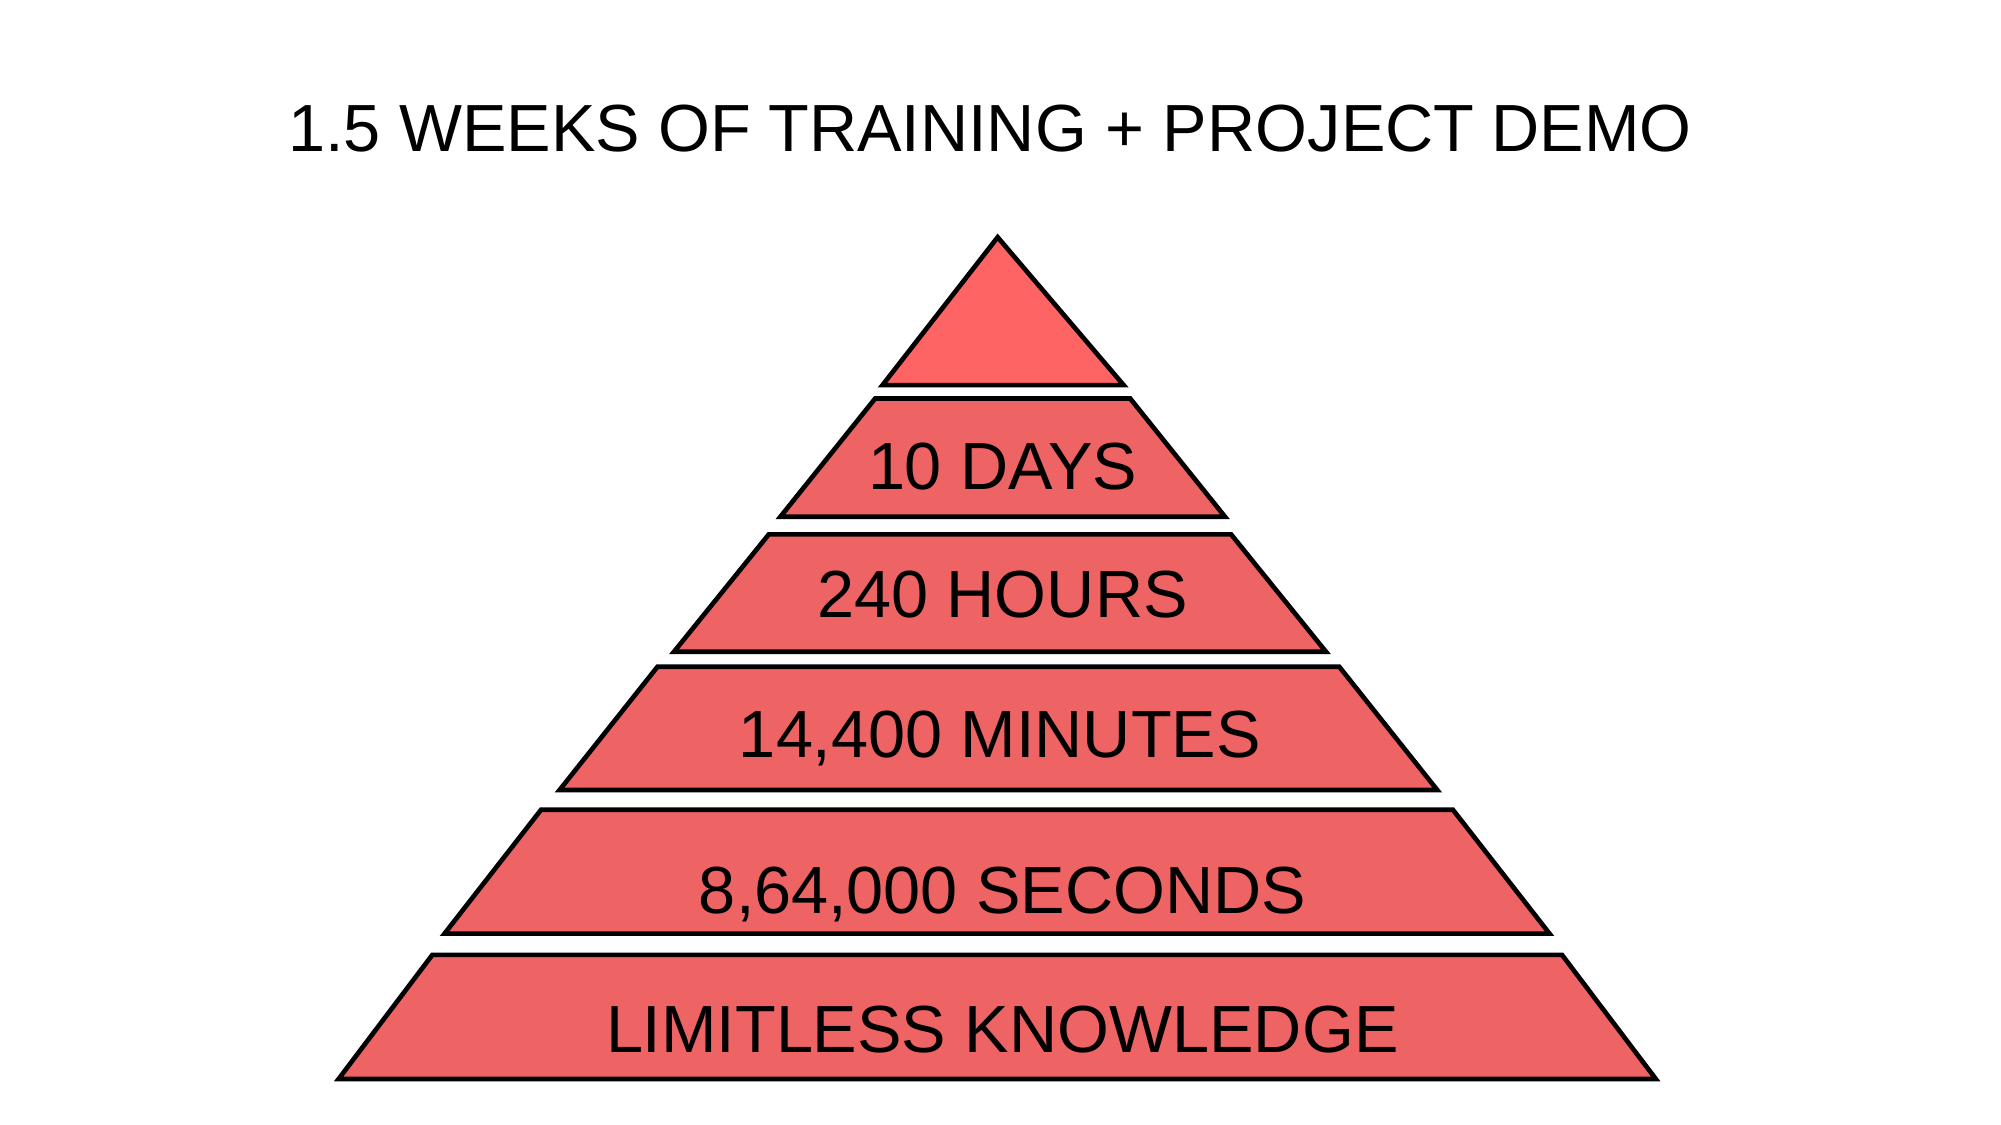

# 1.5 WEEKS OF TRAINING + PROJECT DEMO

10 DAYS

240 HOURS

14,400 MINUTES
8,64,000 SECONDS

LIMITLESS KNOWLEDGE